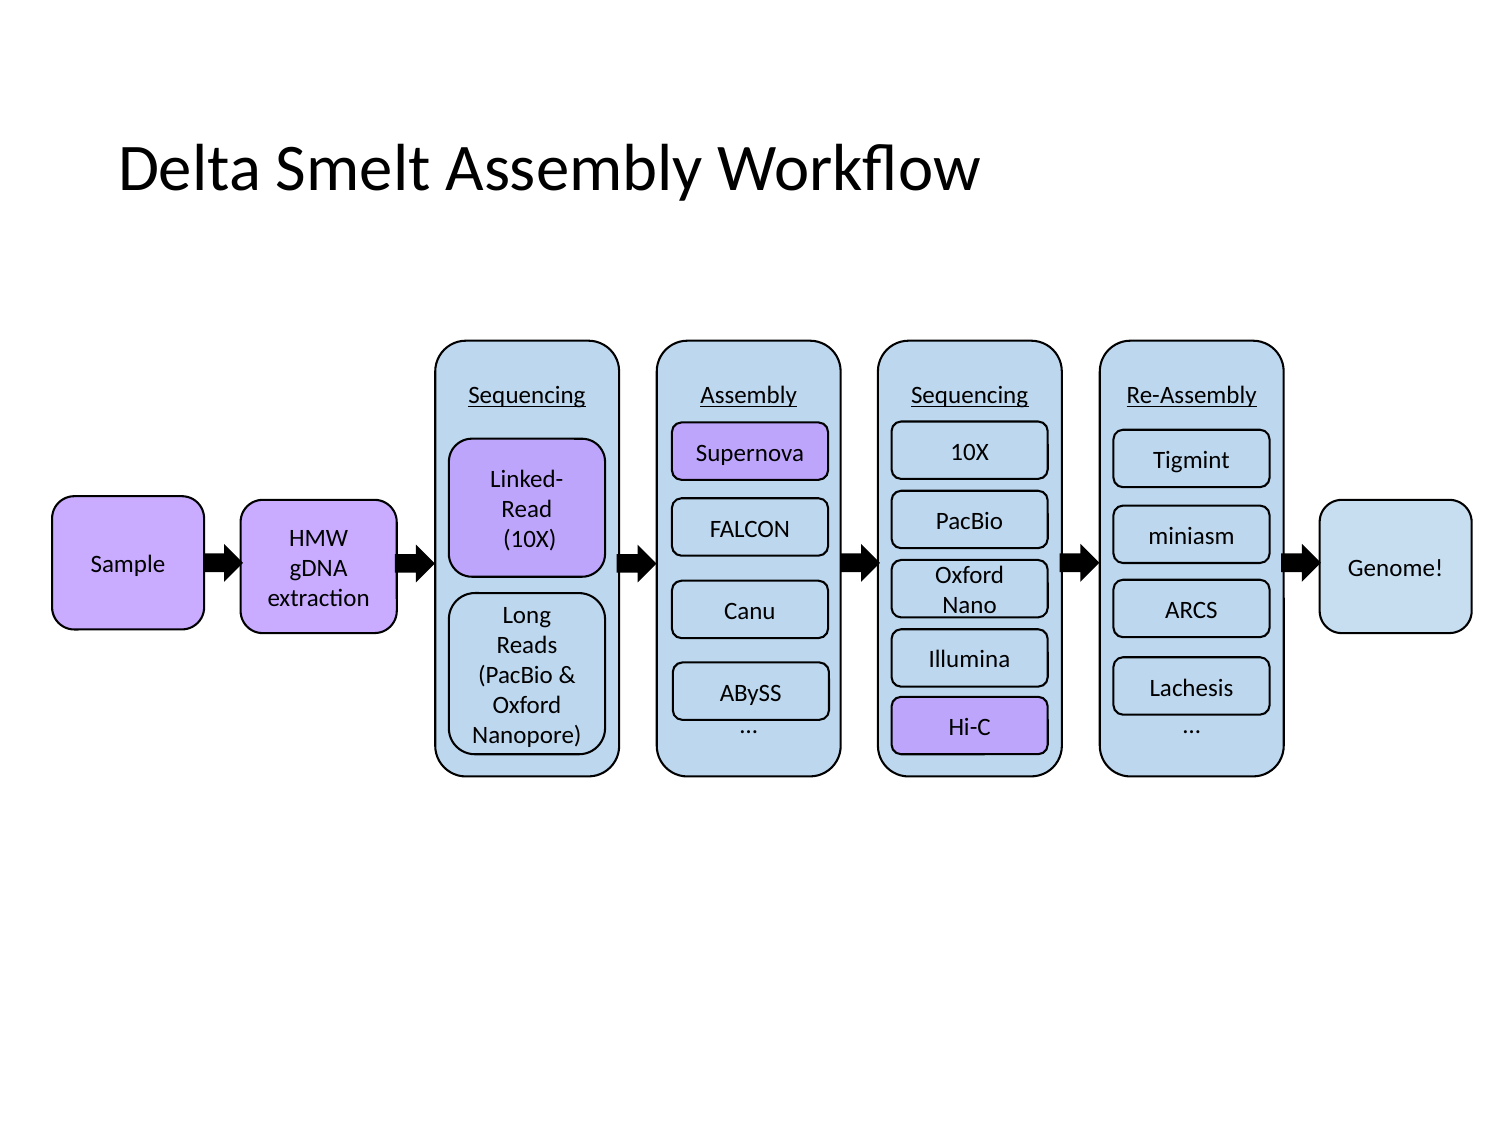

# Delta Smelt Assembly Workflow
Assembly

…
Sequencing

Re-Assembly

…
Sequencing

10X
Supernova
Tigmint
Linked-Read
 (10X)
PacBio
Sample
FALCON
HMW gDNA extraction
Genome!
miniasm

Oxford Nano
ARCS
Canu
Long Reads
(PacBio & Oxford Nanopore)
Illumina
Lachesis
ABySS
Hi-C